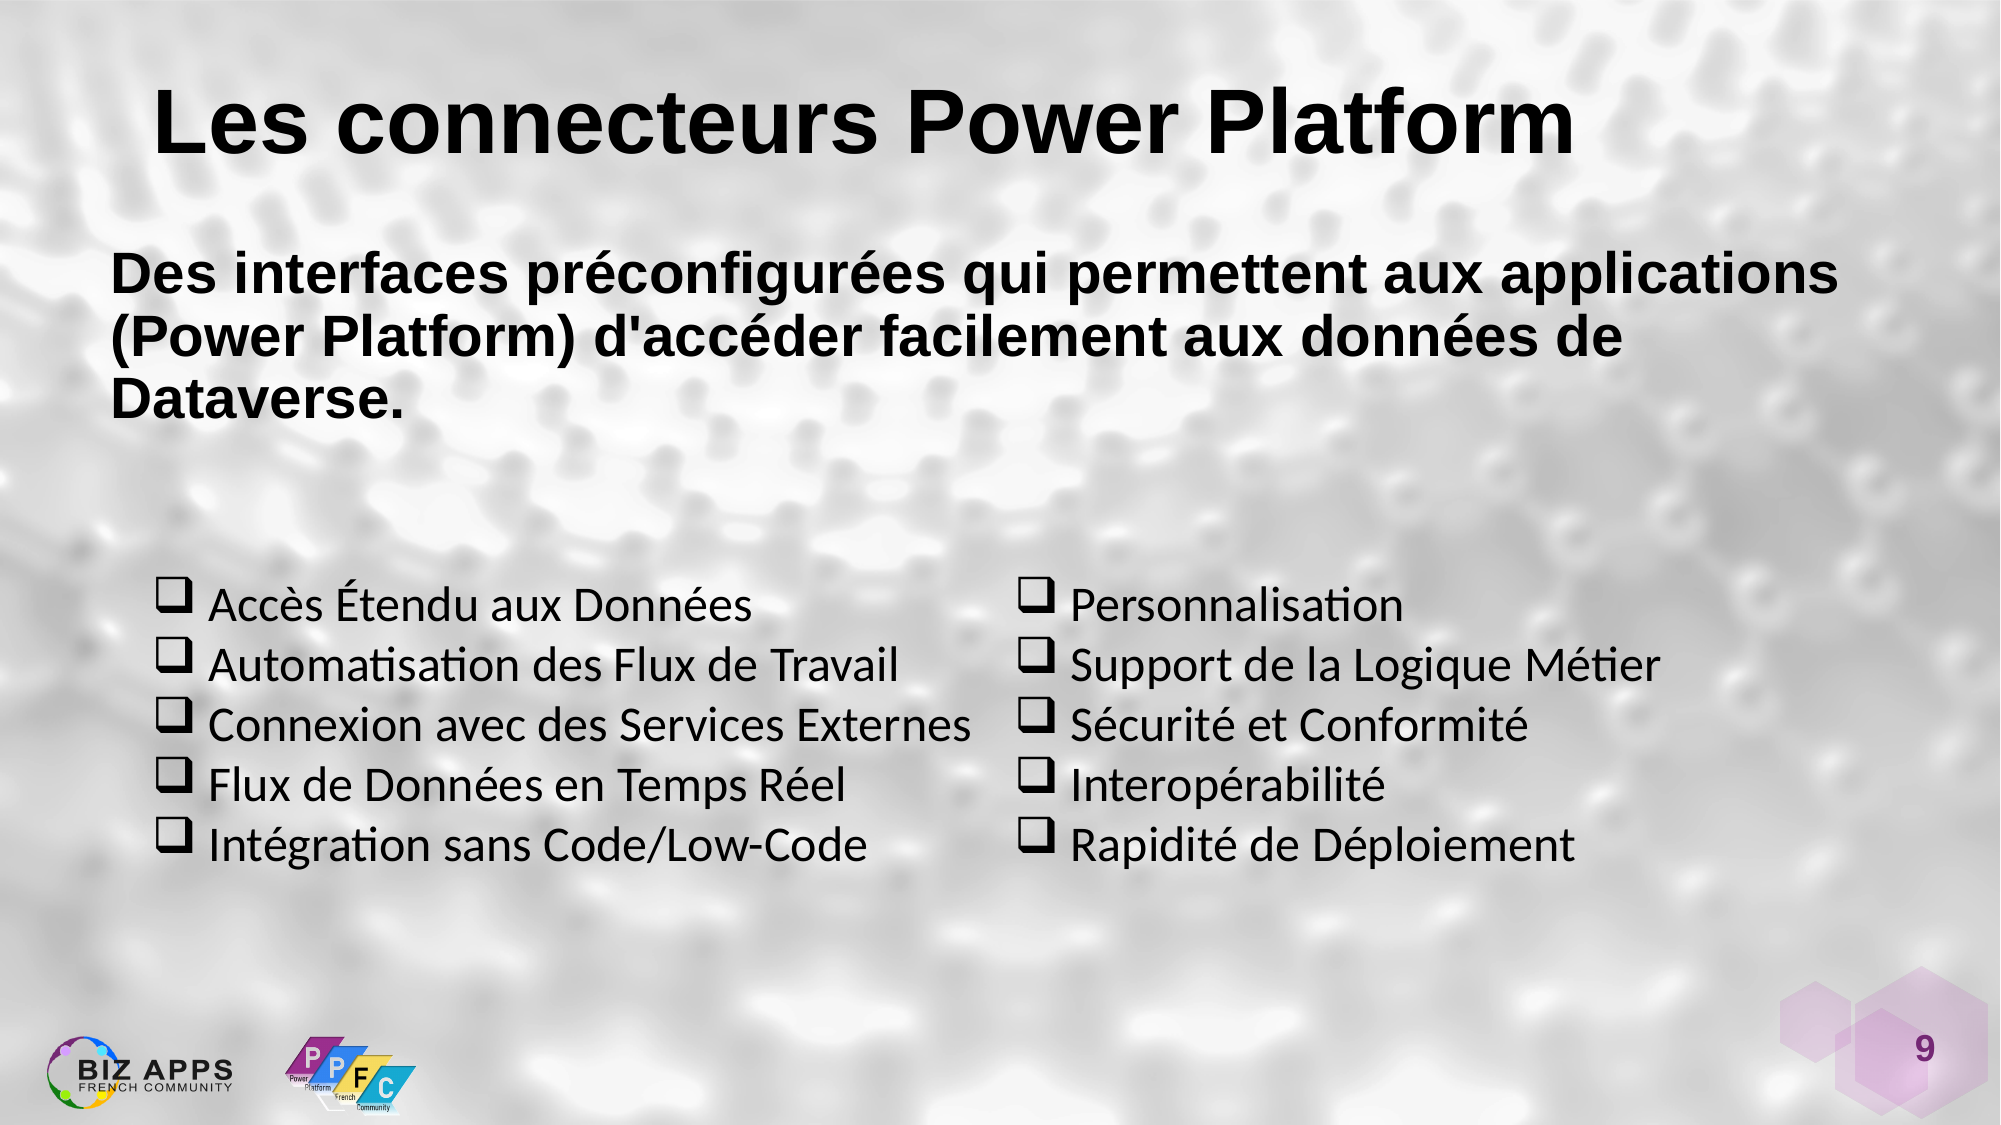

# Les connecteurs Power Platform
Des interfaces préconfigurées qui permettent aux applications (Power Platform) d'accéder facilement aux données de Dataverse.
Accès Étendu aux Données
Automatisation des Flux de Travail
Connexion avec des Services Externes
Flux de Données en Temps Réel
Intégration sans Code/Low-Code
Personnalisation
Support de la Logique Métier
Sécurité et Conformité
Interopérabilité
Rapidité de Déploiement
9